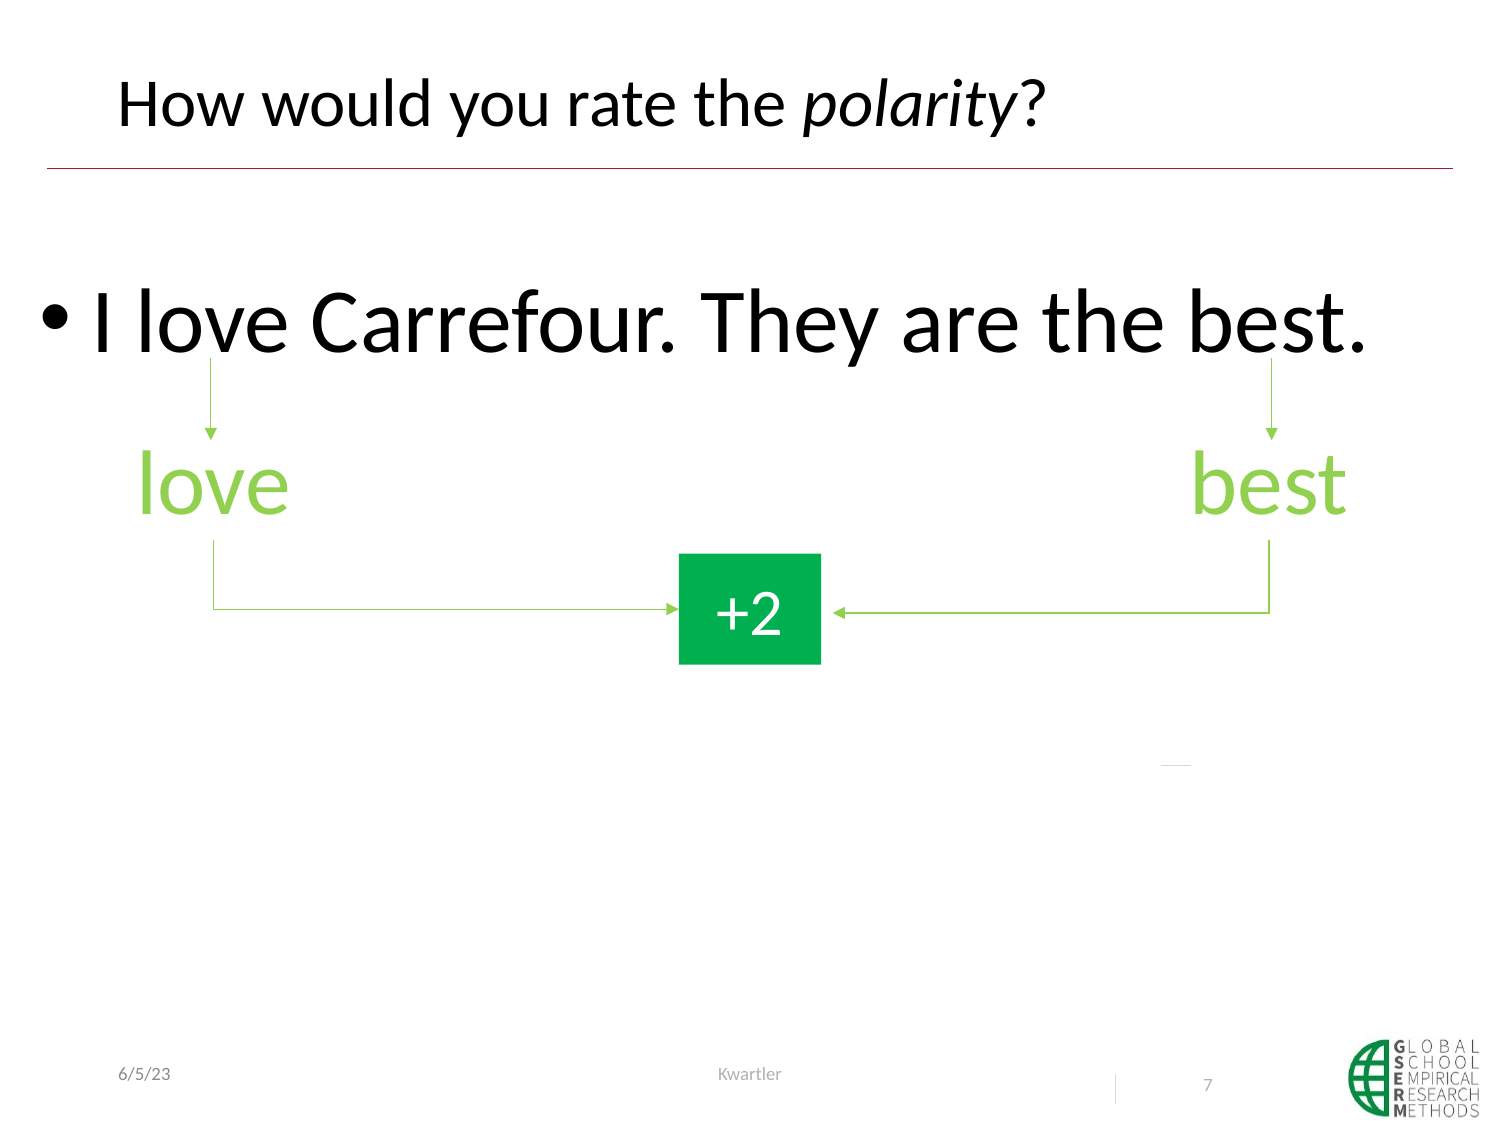

# How would you rate the polarity?
I love Carrefour. They are the best.
love
best
+2
6/5/23
Kwartler
7